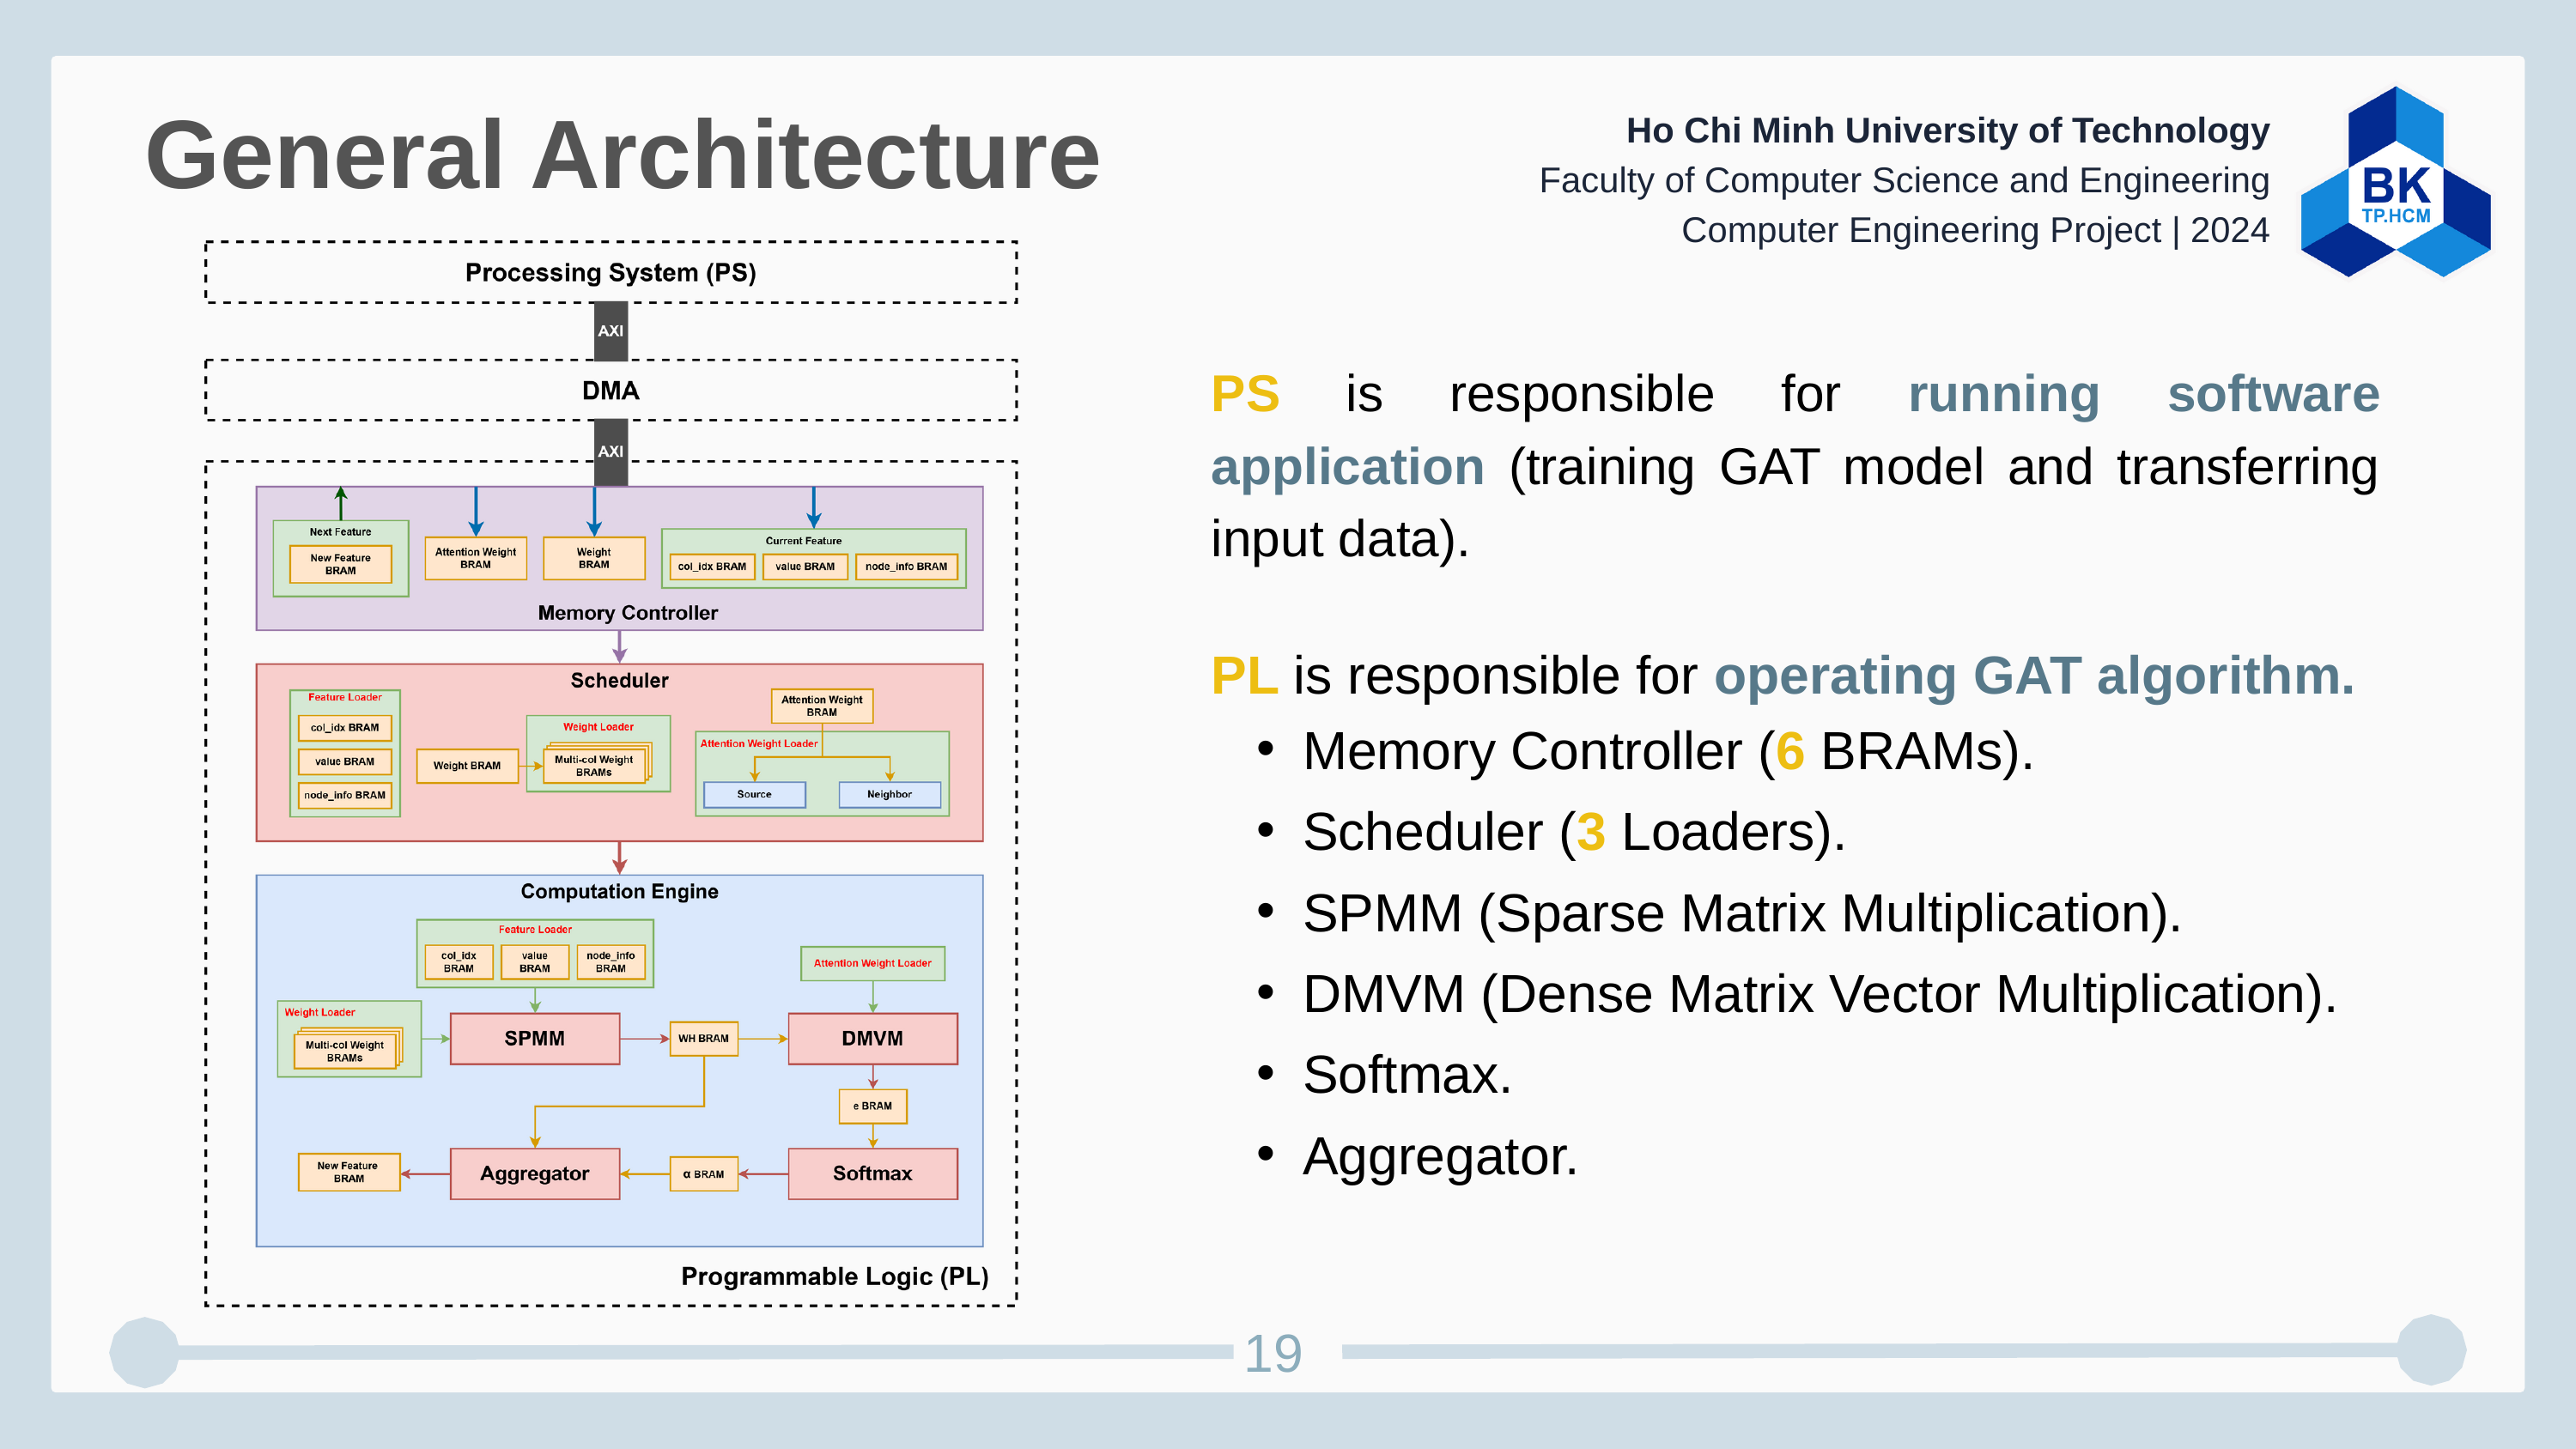

General Architecture
Ho Chi Minh University of Technology
Faculty of Computer Science and Engineering
Computer Engineering Project | 2024

PS is responsible for running software application (training GAT model and transferring input data).
PL is responsible for operating GAT algorithm.
Memory Controller (6 BRAMs).
Scheduler (3 Loaders).
SPMM (Sparse Matrix Multiplication).
DMVM (Dense Matrix Vector Multiplication).
Softmax.
Aggregator.
19